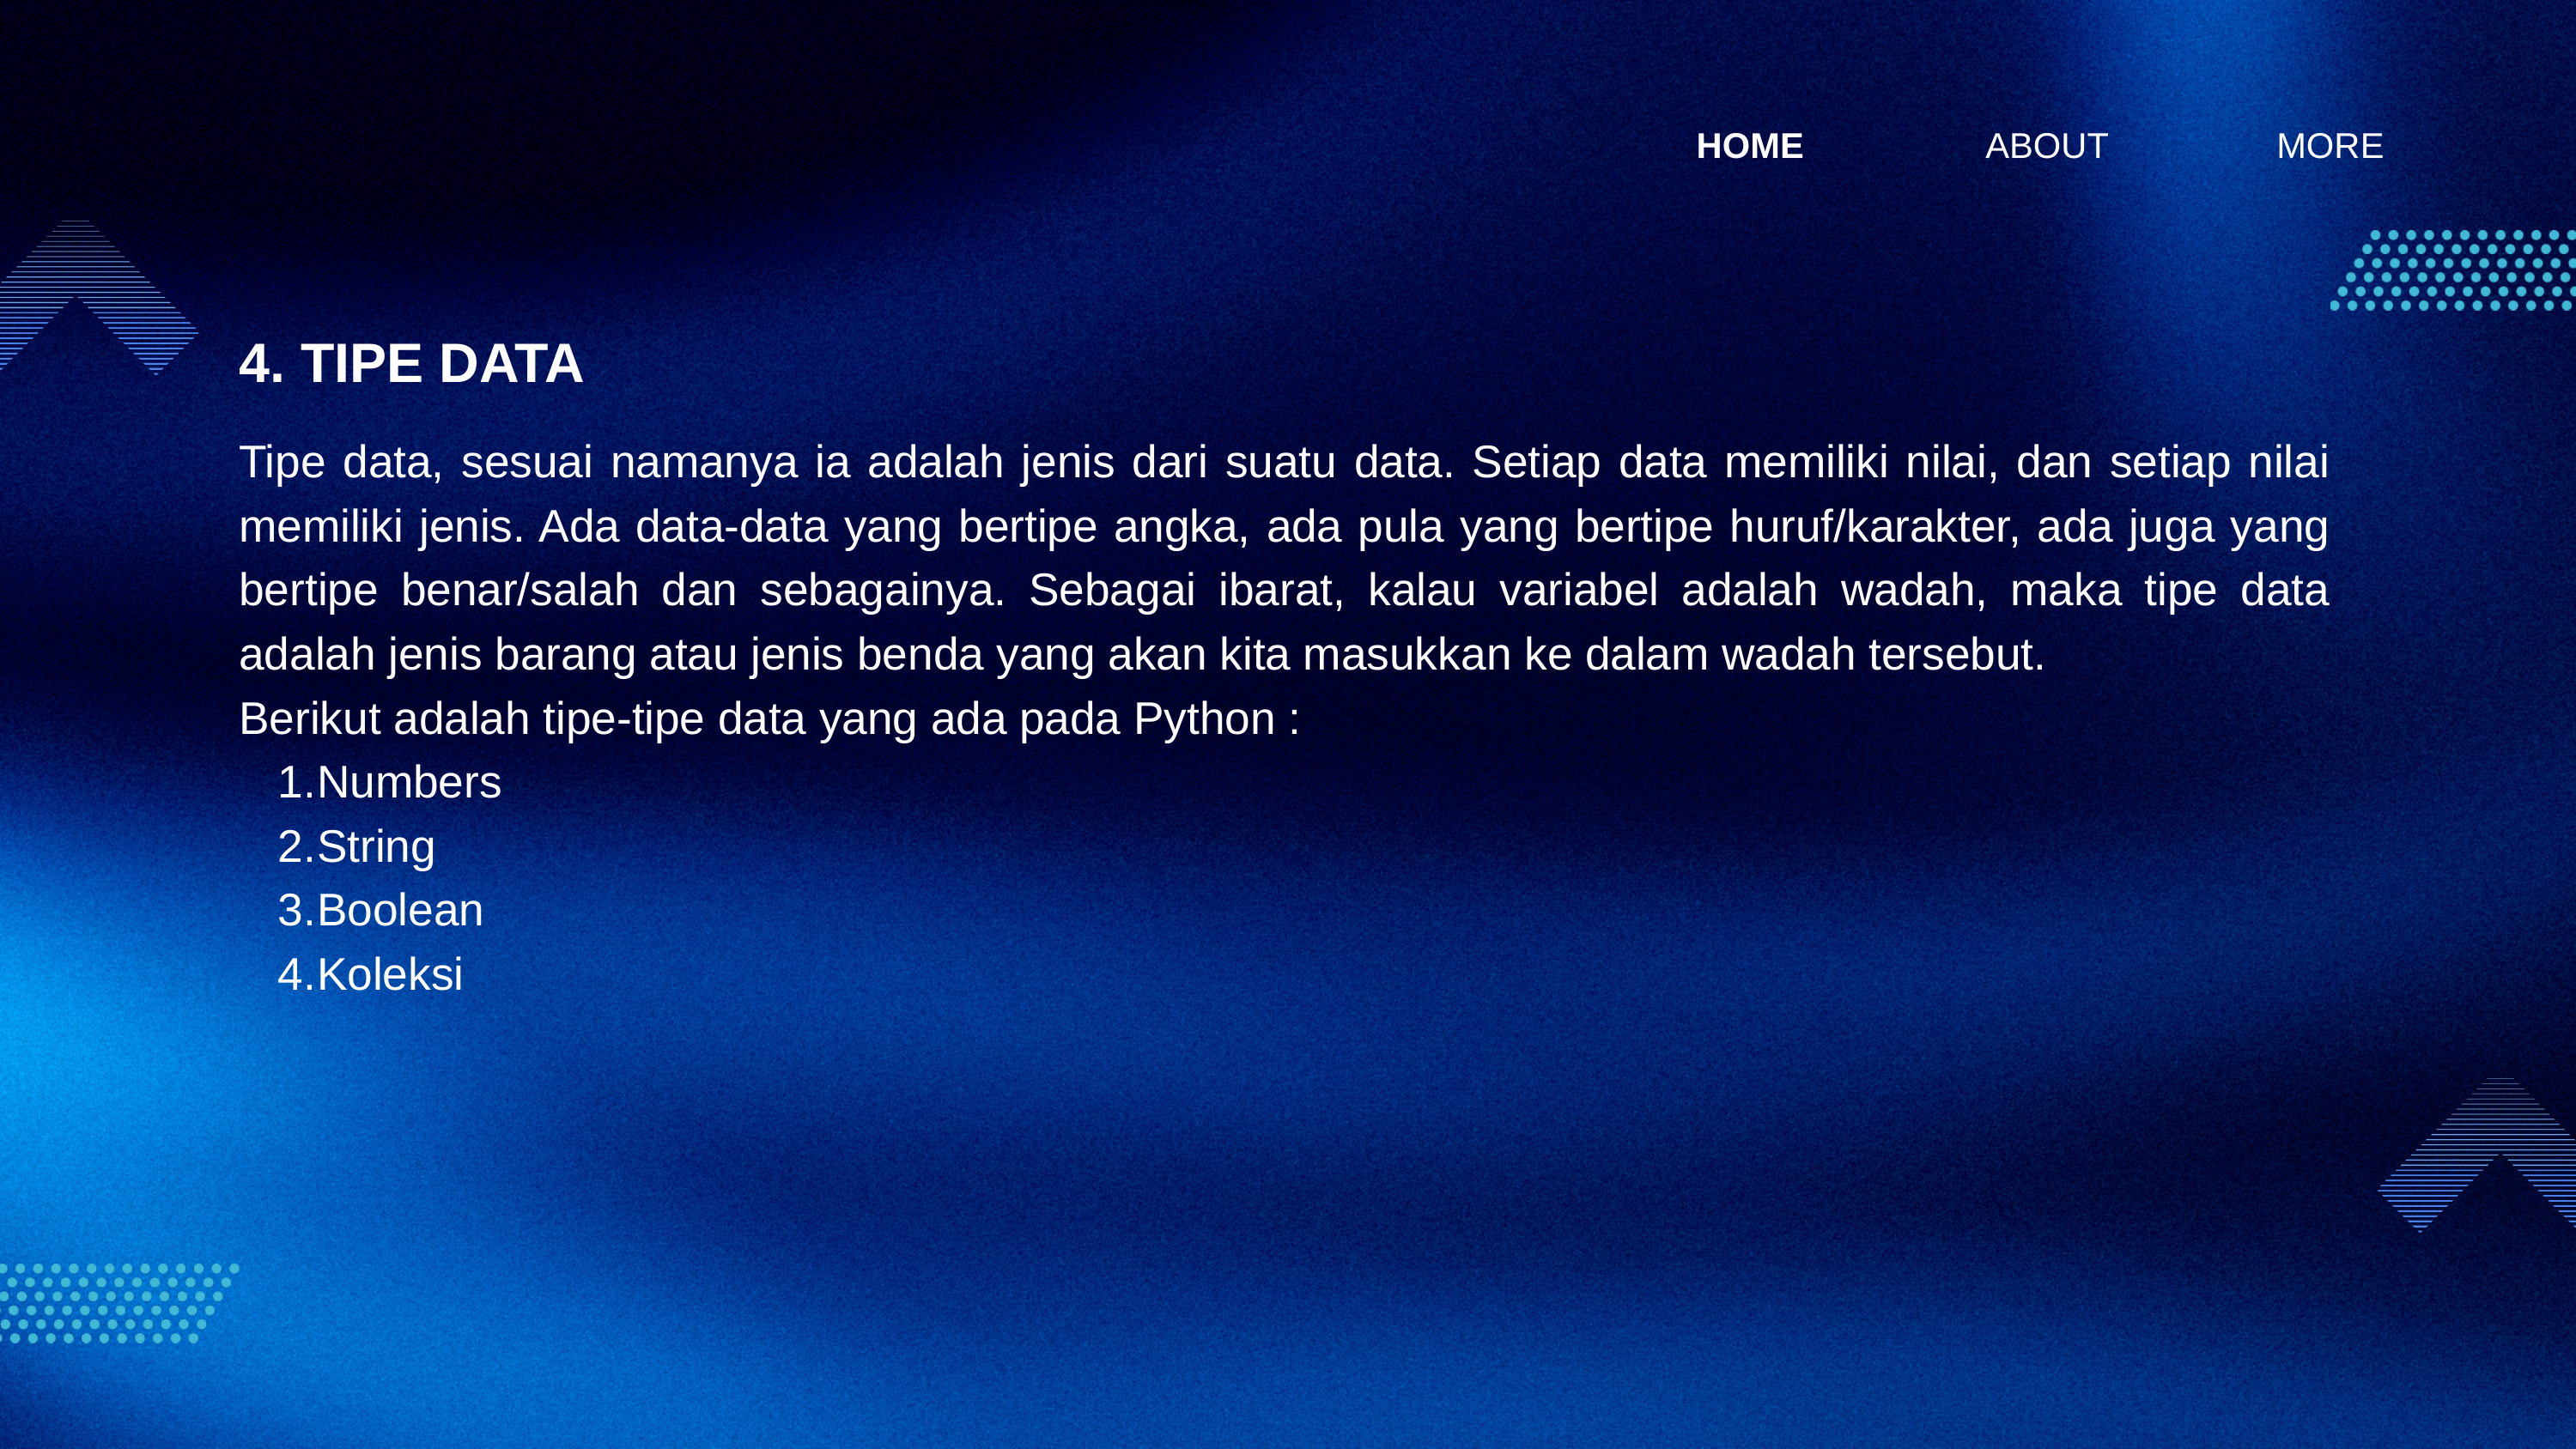

HOME
ABOUT
MORE

4. TIPE DATA
Tipe data, sesuai namanya ia adalah jenis dari suatu data. Setiap data memiliki nilai, dan setiap nilai memiliki jenis. Ada data-data yang bertipe angka, ada pula yang bertipe huruf/karakter, ada juga yang bertipe benar/salah dan sebagainya. Sebagai ibarat, kalau variabel adalah wadah, maka tipe data adalah jenis barang atau jenis benda yang akan kita masukkan ke dalam wadah tersebut.
Berikut adalah tipe-tipe data yang ada pada Python :
Numbers
String
Boolean
Koleksi